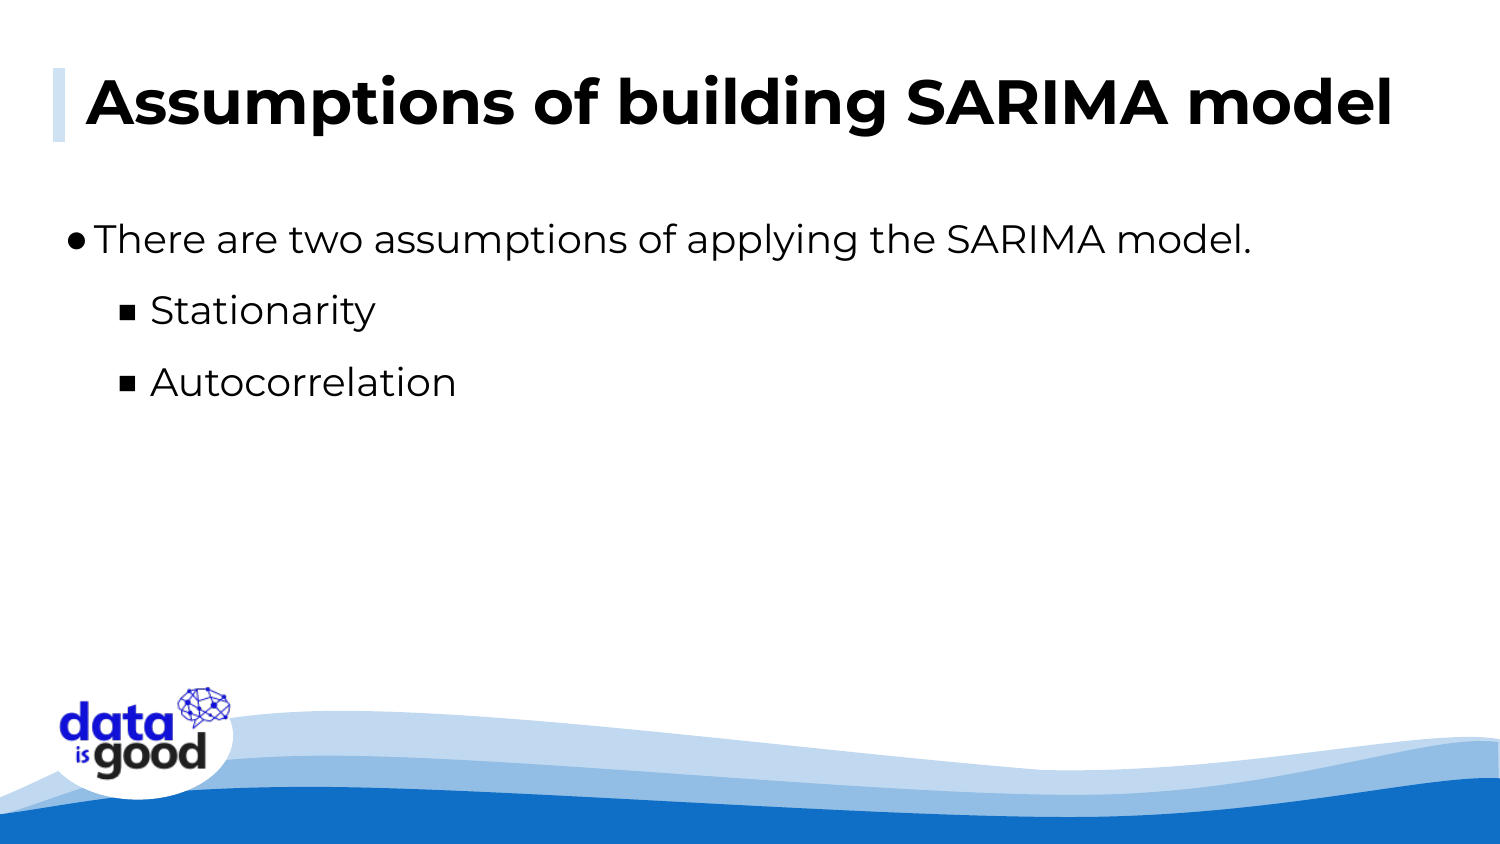

Assumptions of building SARIMA model
There are two assumptions of applying the SARIMA model.
Stationarity
Autocorrelation